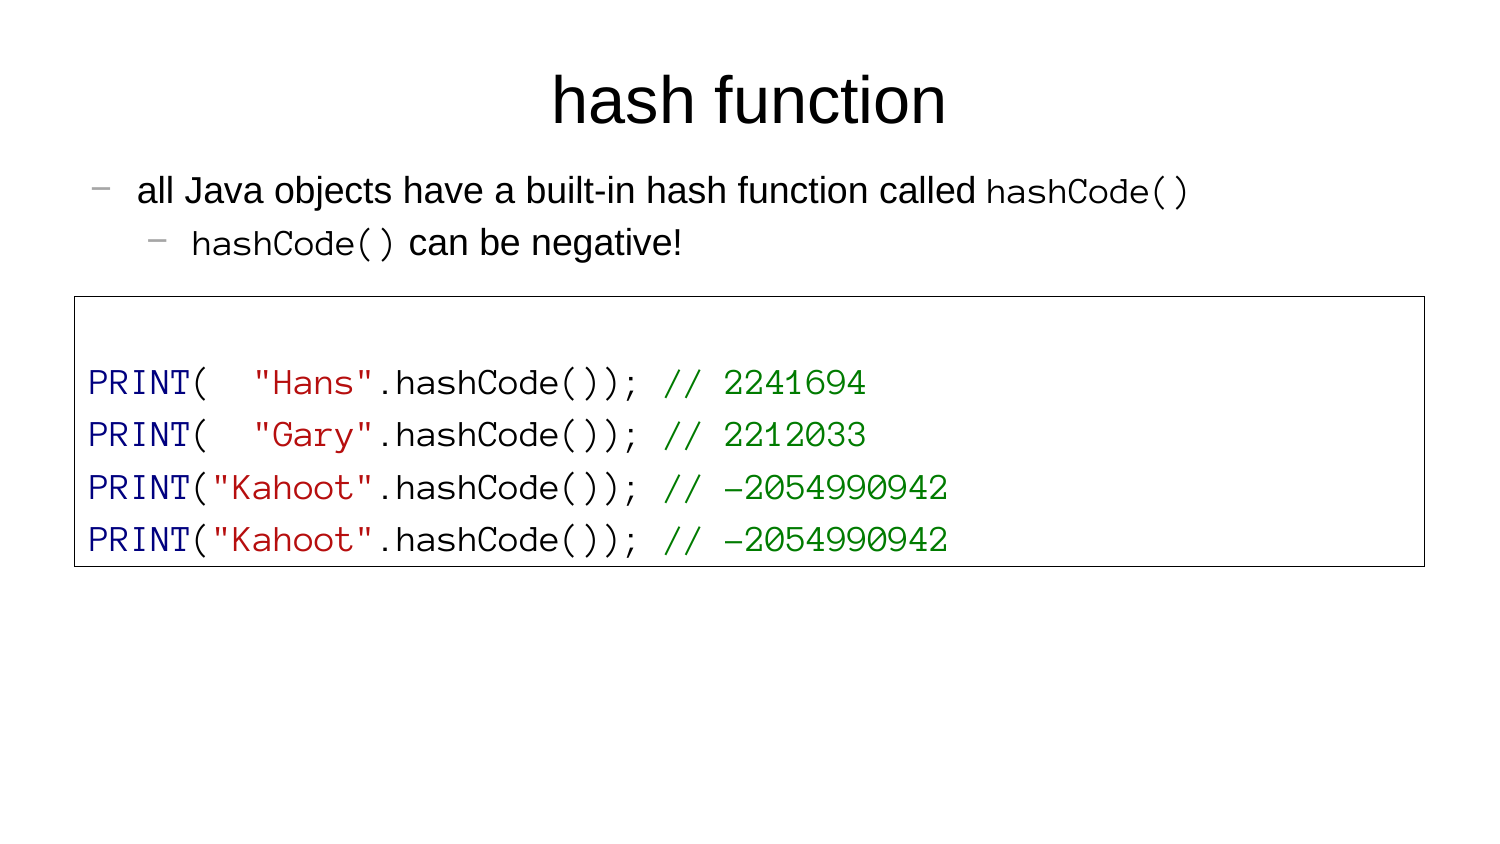

# hash function
all Java objects have a built-in hash function called hashCode()
hashCode() can be negative!

PRINT(  "Hans".hashCode()); // 2241694
PRINT(  "Gary".hashCode()); // 2212033
PRINT("Kahoot".hashCode()); // -2054990942
PRINT("Kahoot".hashCode()); // -2054990942